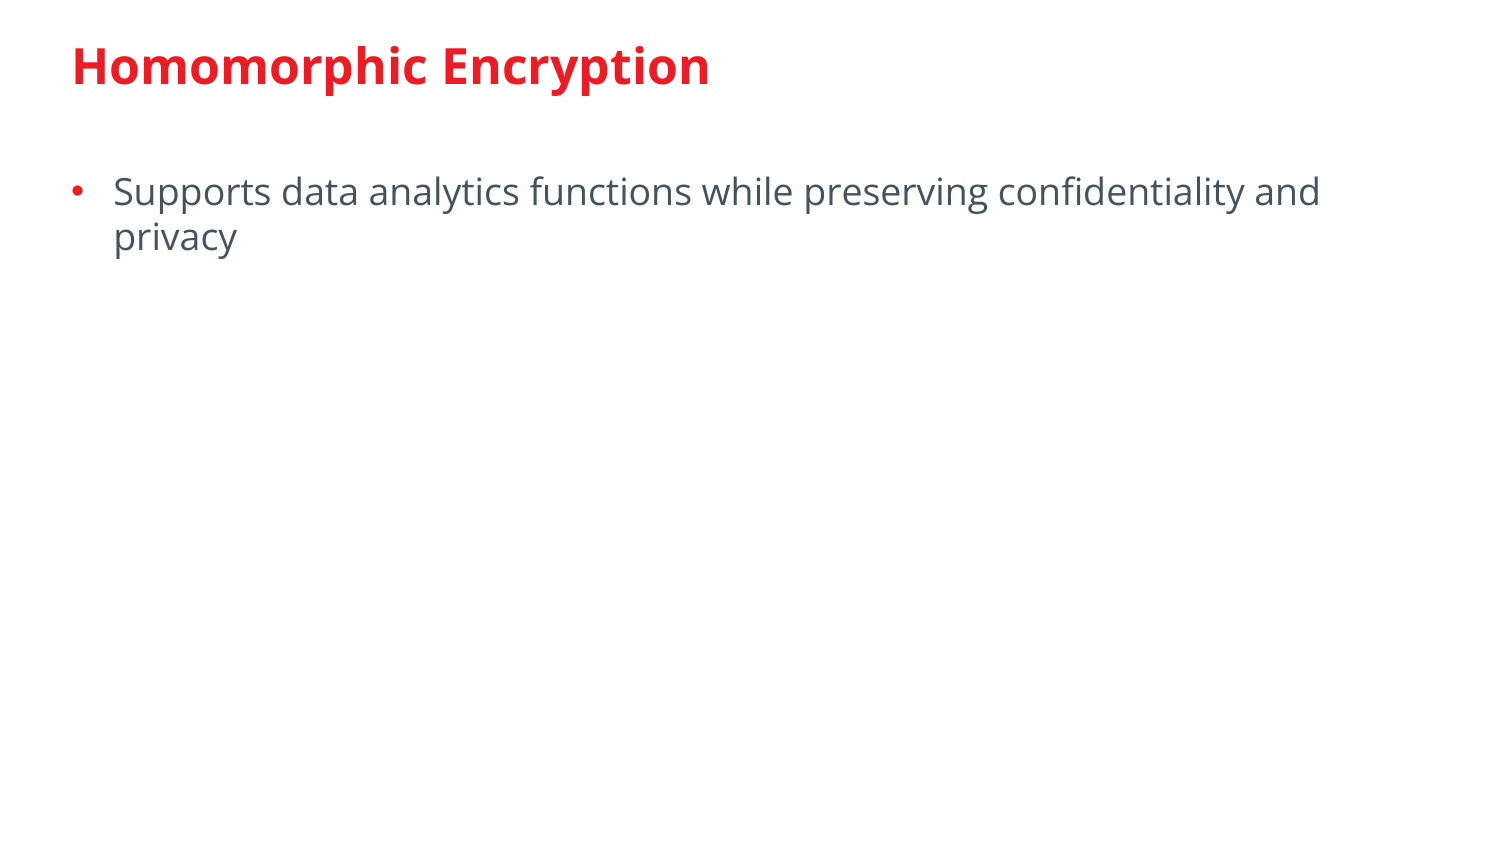

# Homomorphic Encryption
Supports data analytics functions while preserving confidentiality and privacy
www.Studemia.com| Student Academia, Inc  is a CompTIA official Partner | learn@studemia.com | 800-750-8288
36